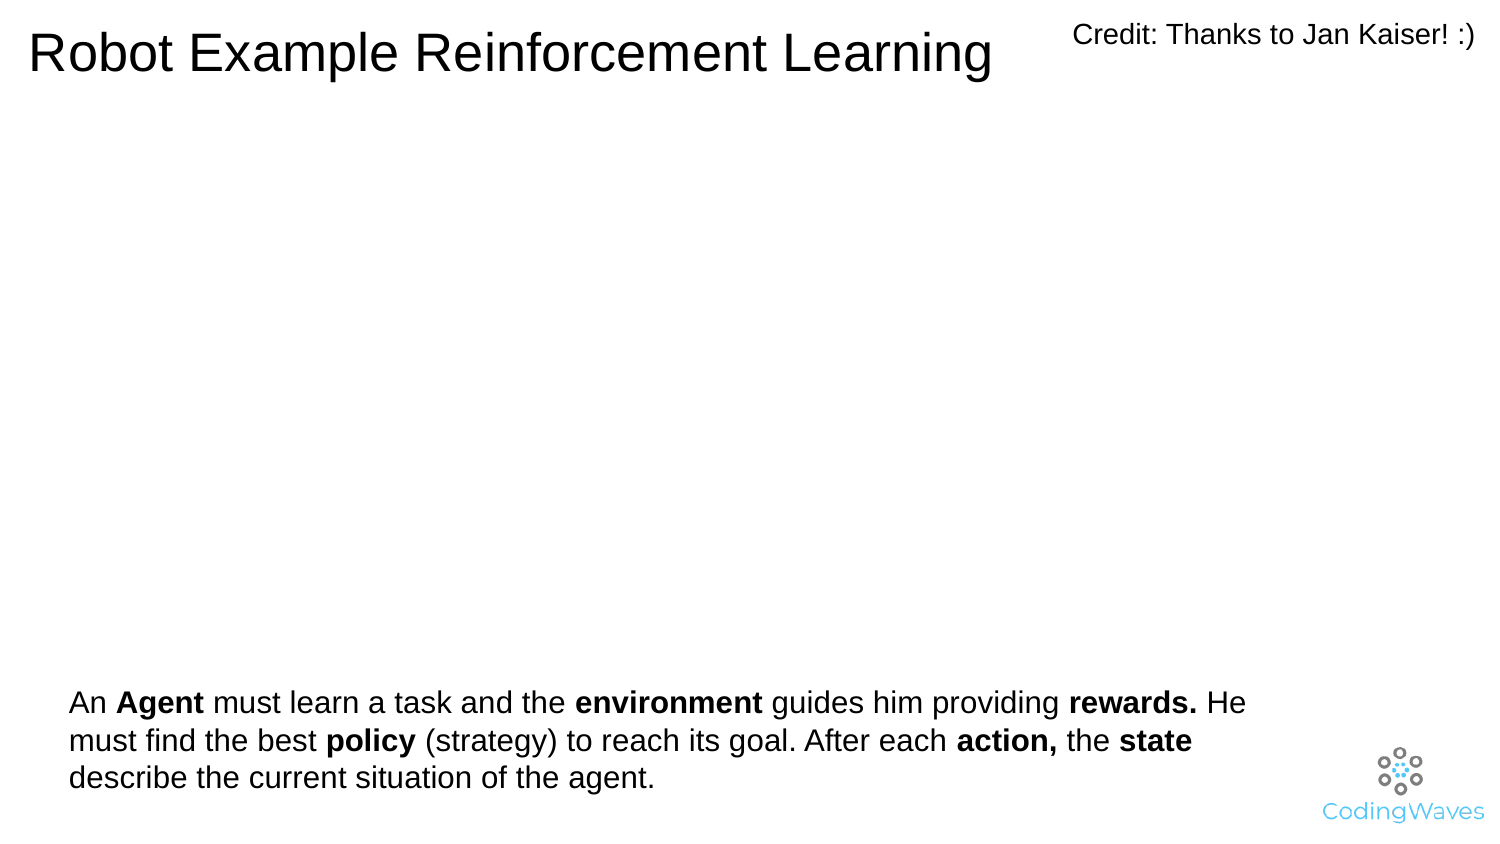

Credit: Thanks to Jan Kaiser! :)
# Robot Example Reinforcement Learning
An Agent must learn a task and the environment guides him providing rewards. He must find the best policy (strategy) to reach its goal. After each action, the state describe the current situation of the agent.